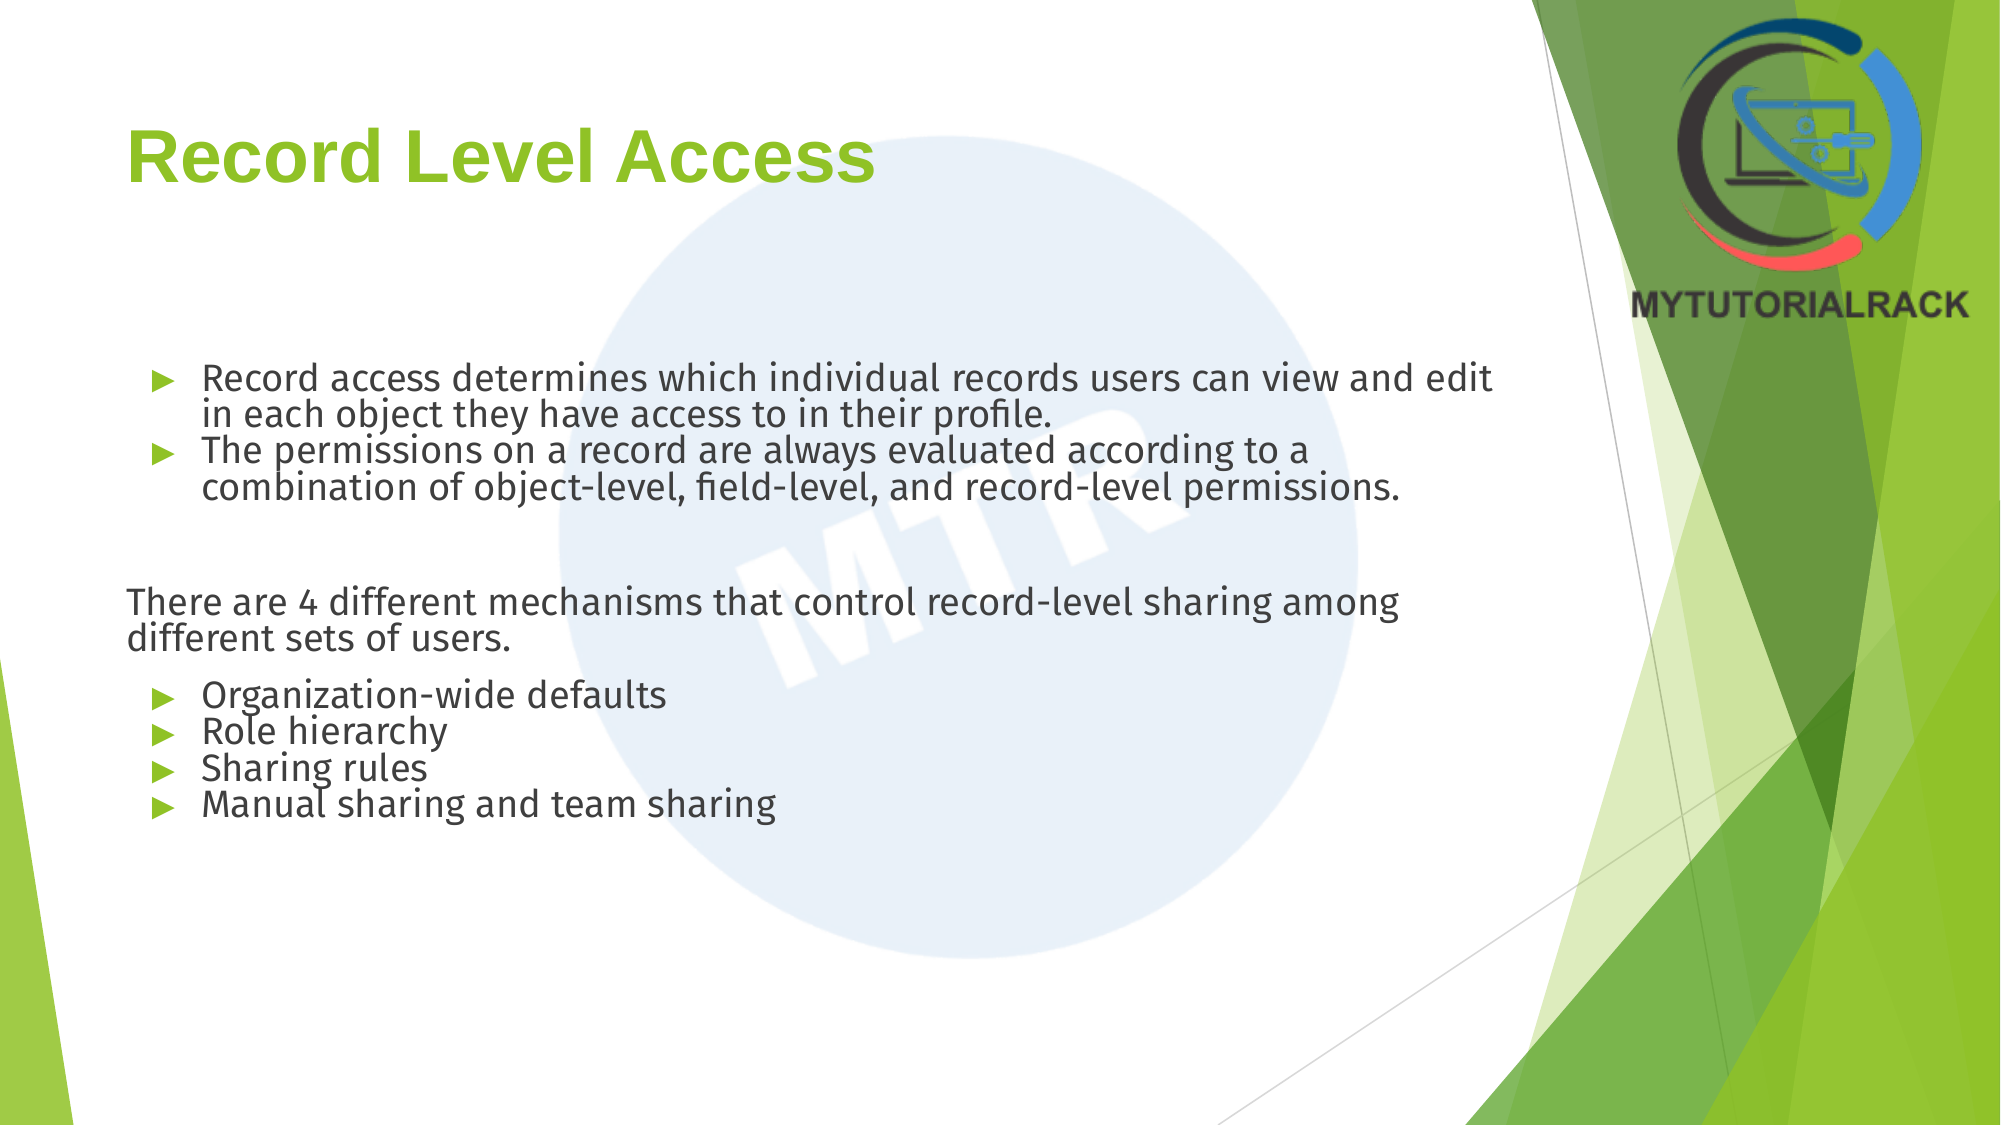

# Record Level Access

Record access determines which individual records users can view and edit in each object they have access to in their profile.
The permissions on a record are always evaluated according to a combination of object-level, field-level, and record-level permissions.

There are 4 different mechanisms that control record-level sharing among different sets of users.
Organization-wide defaults
Role hierarchy
Sharing rules
Manual sharing and team sharing